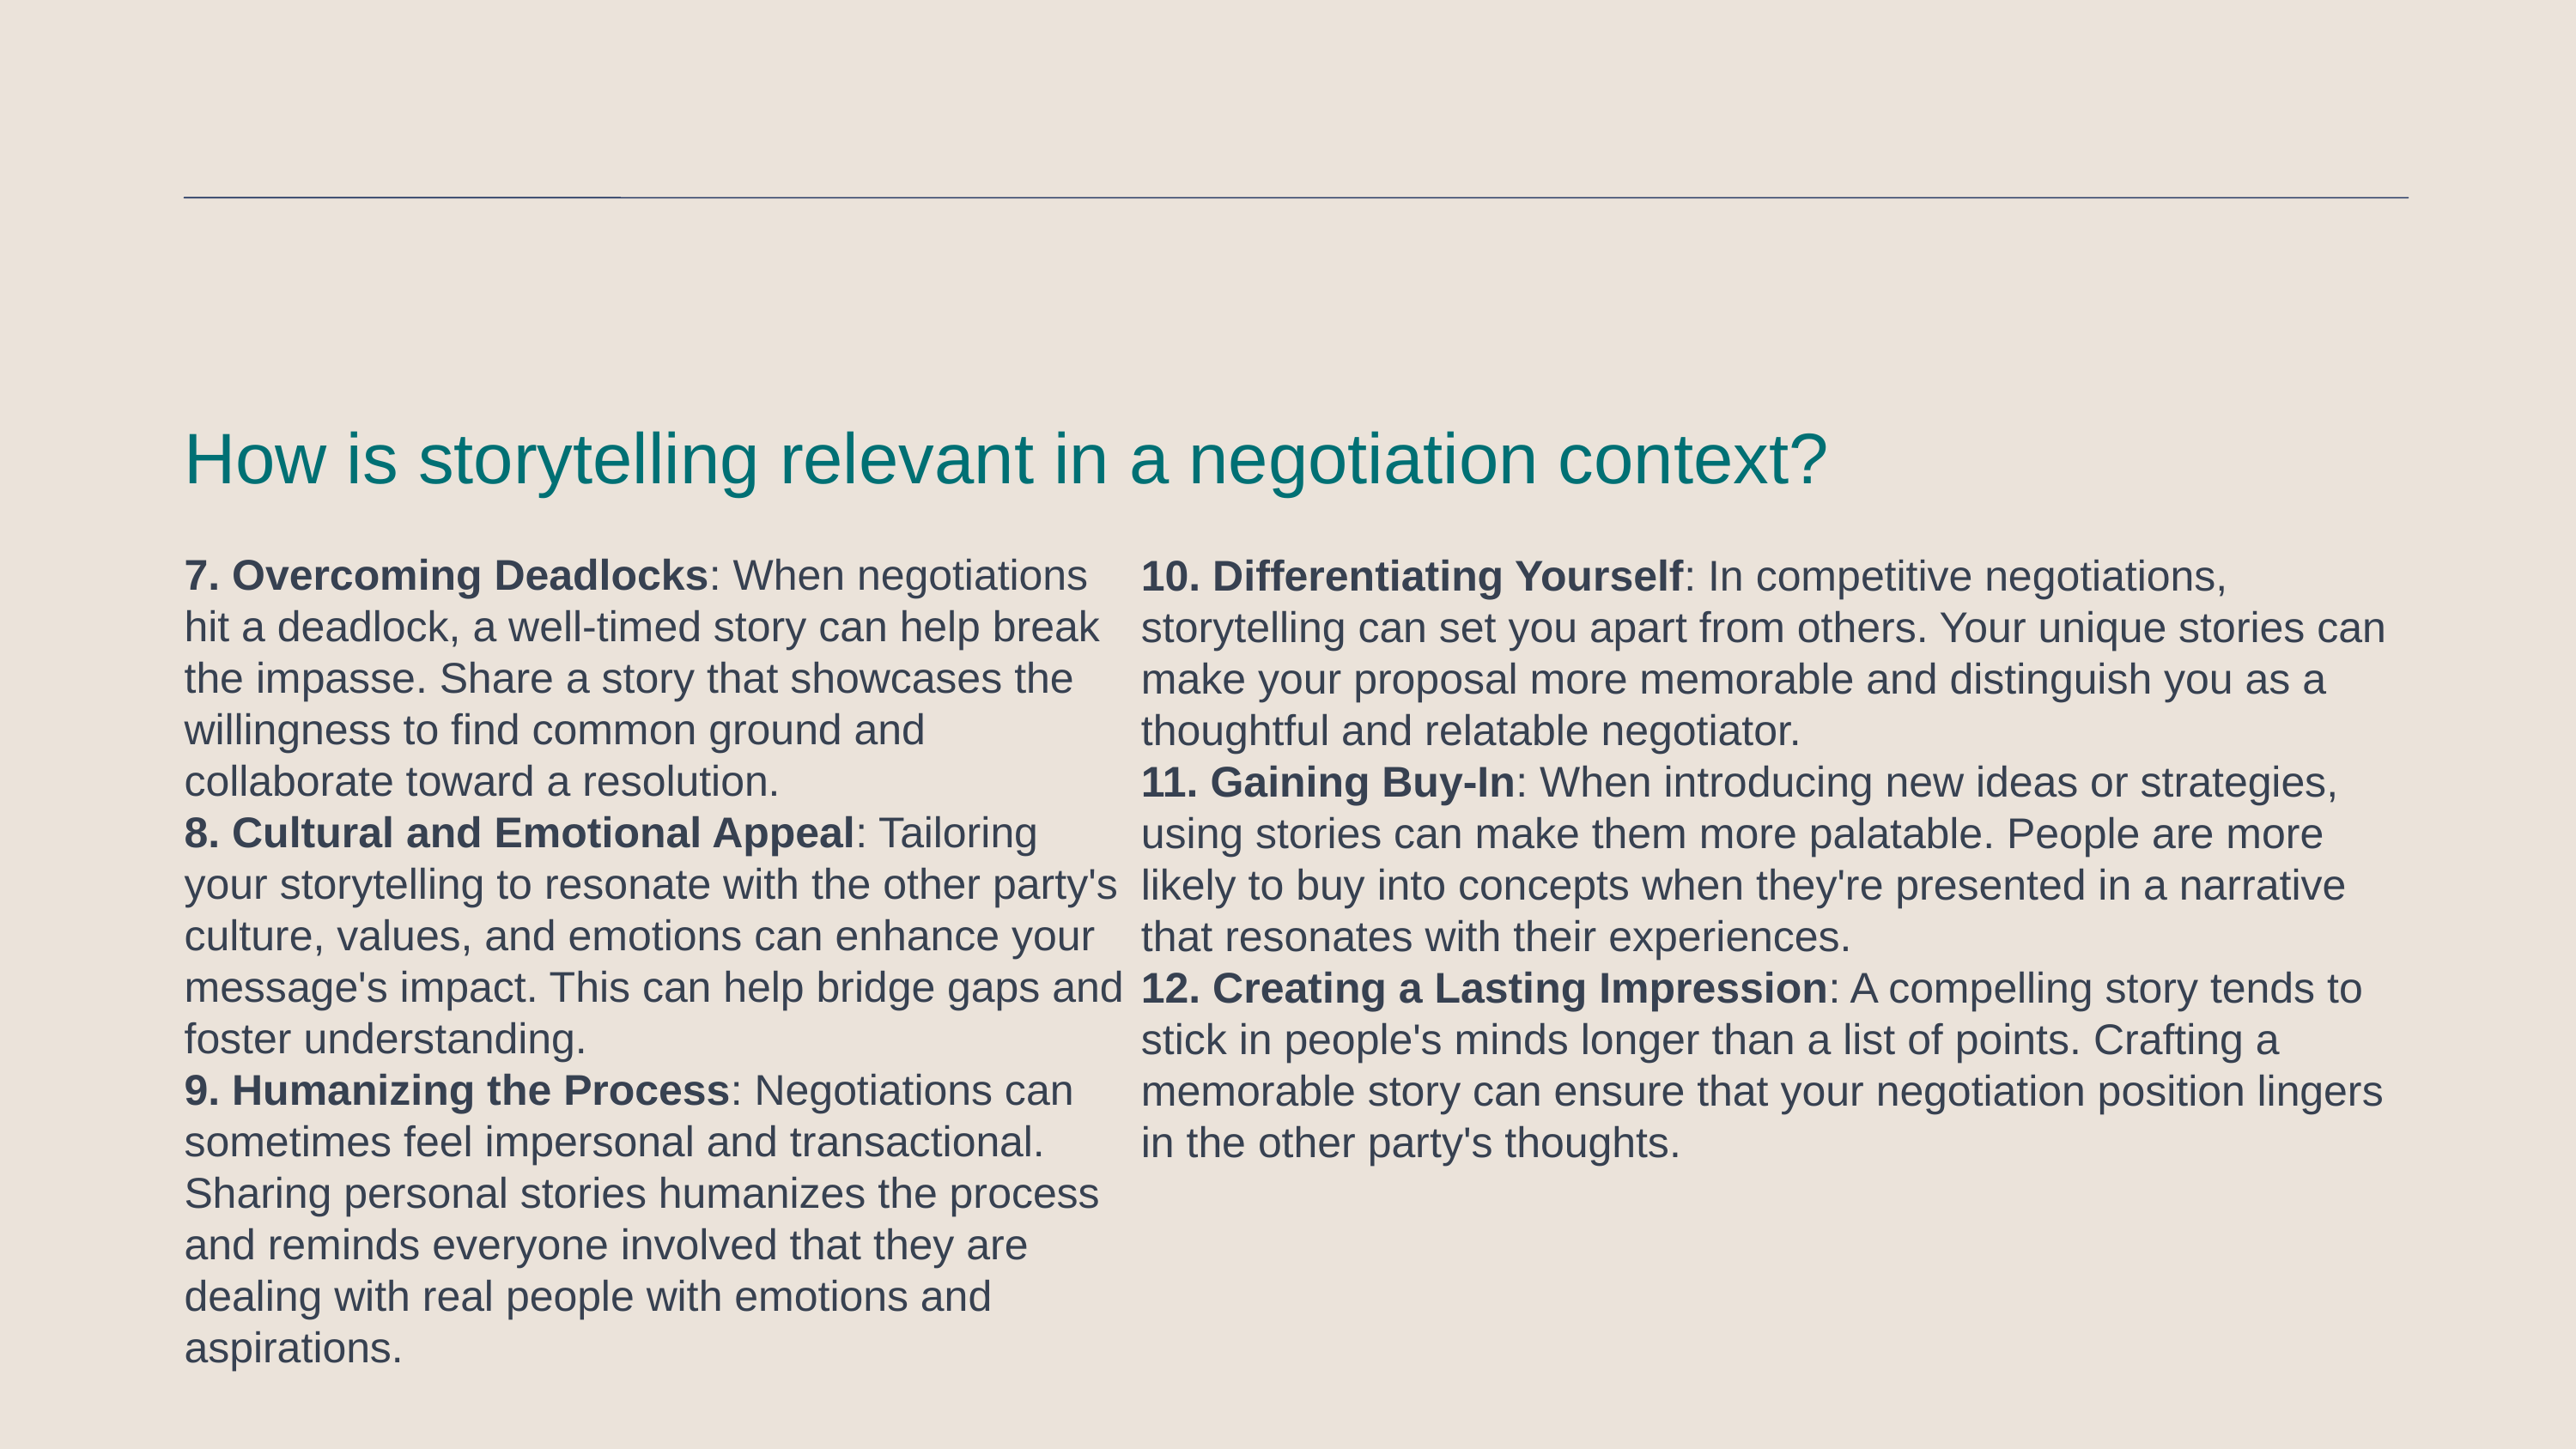

How is storytelling relevant in a negotiation context?
7. Overcoming Deadlocks: When negotiations hit a deadlock, a well-timed story can help break the impasse. Share a story that showcases the willingness to find common ground and collaborate toward a resolution.
8. Cultural and Emotional Appeal: Tailoring your storytelling to resonate with the other party's culture, values, and emotions can enhance your message's impact. This can help bridge gaps and foster understanding.
9. Humanizing the Process: Negotiations can sometimes feel impersonal and transactional. Sharing personal stories humanizes the process and reminds everyone involved that they are dealing with real people with emotions and aspirations.

10. Differentiating Yourself: In competitive negotiations, storytelling can set you apart from others. Your unique stories can make your proposal more memorable and distinguish you as a thoughtful and relatable negotiator.
11. Gaining Buy-In: When introducing new ideas or strategies, using stories can make them more palatable. People are more likely to buy into concepts when they're presented in a narrative that resonates with their experiences.
12. Creating a Lasting Impression: A compelling story tends to stick in people's minds longer than a list of points. Crafting a memorable story can ensure that your negotiation position lingers in the other party's thoughts.